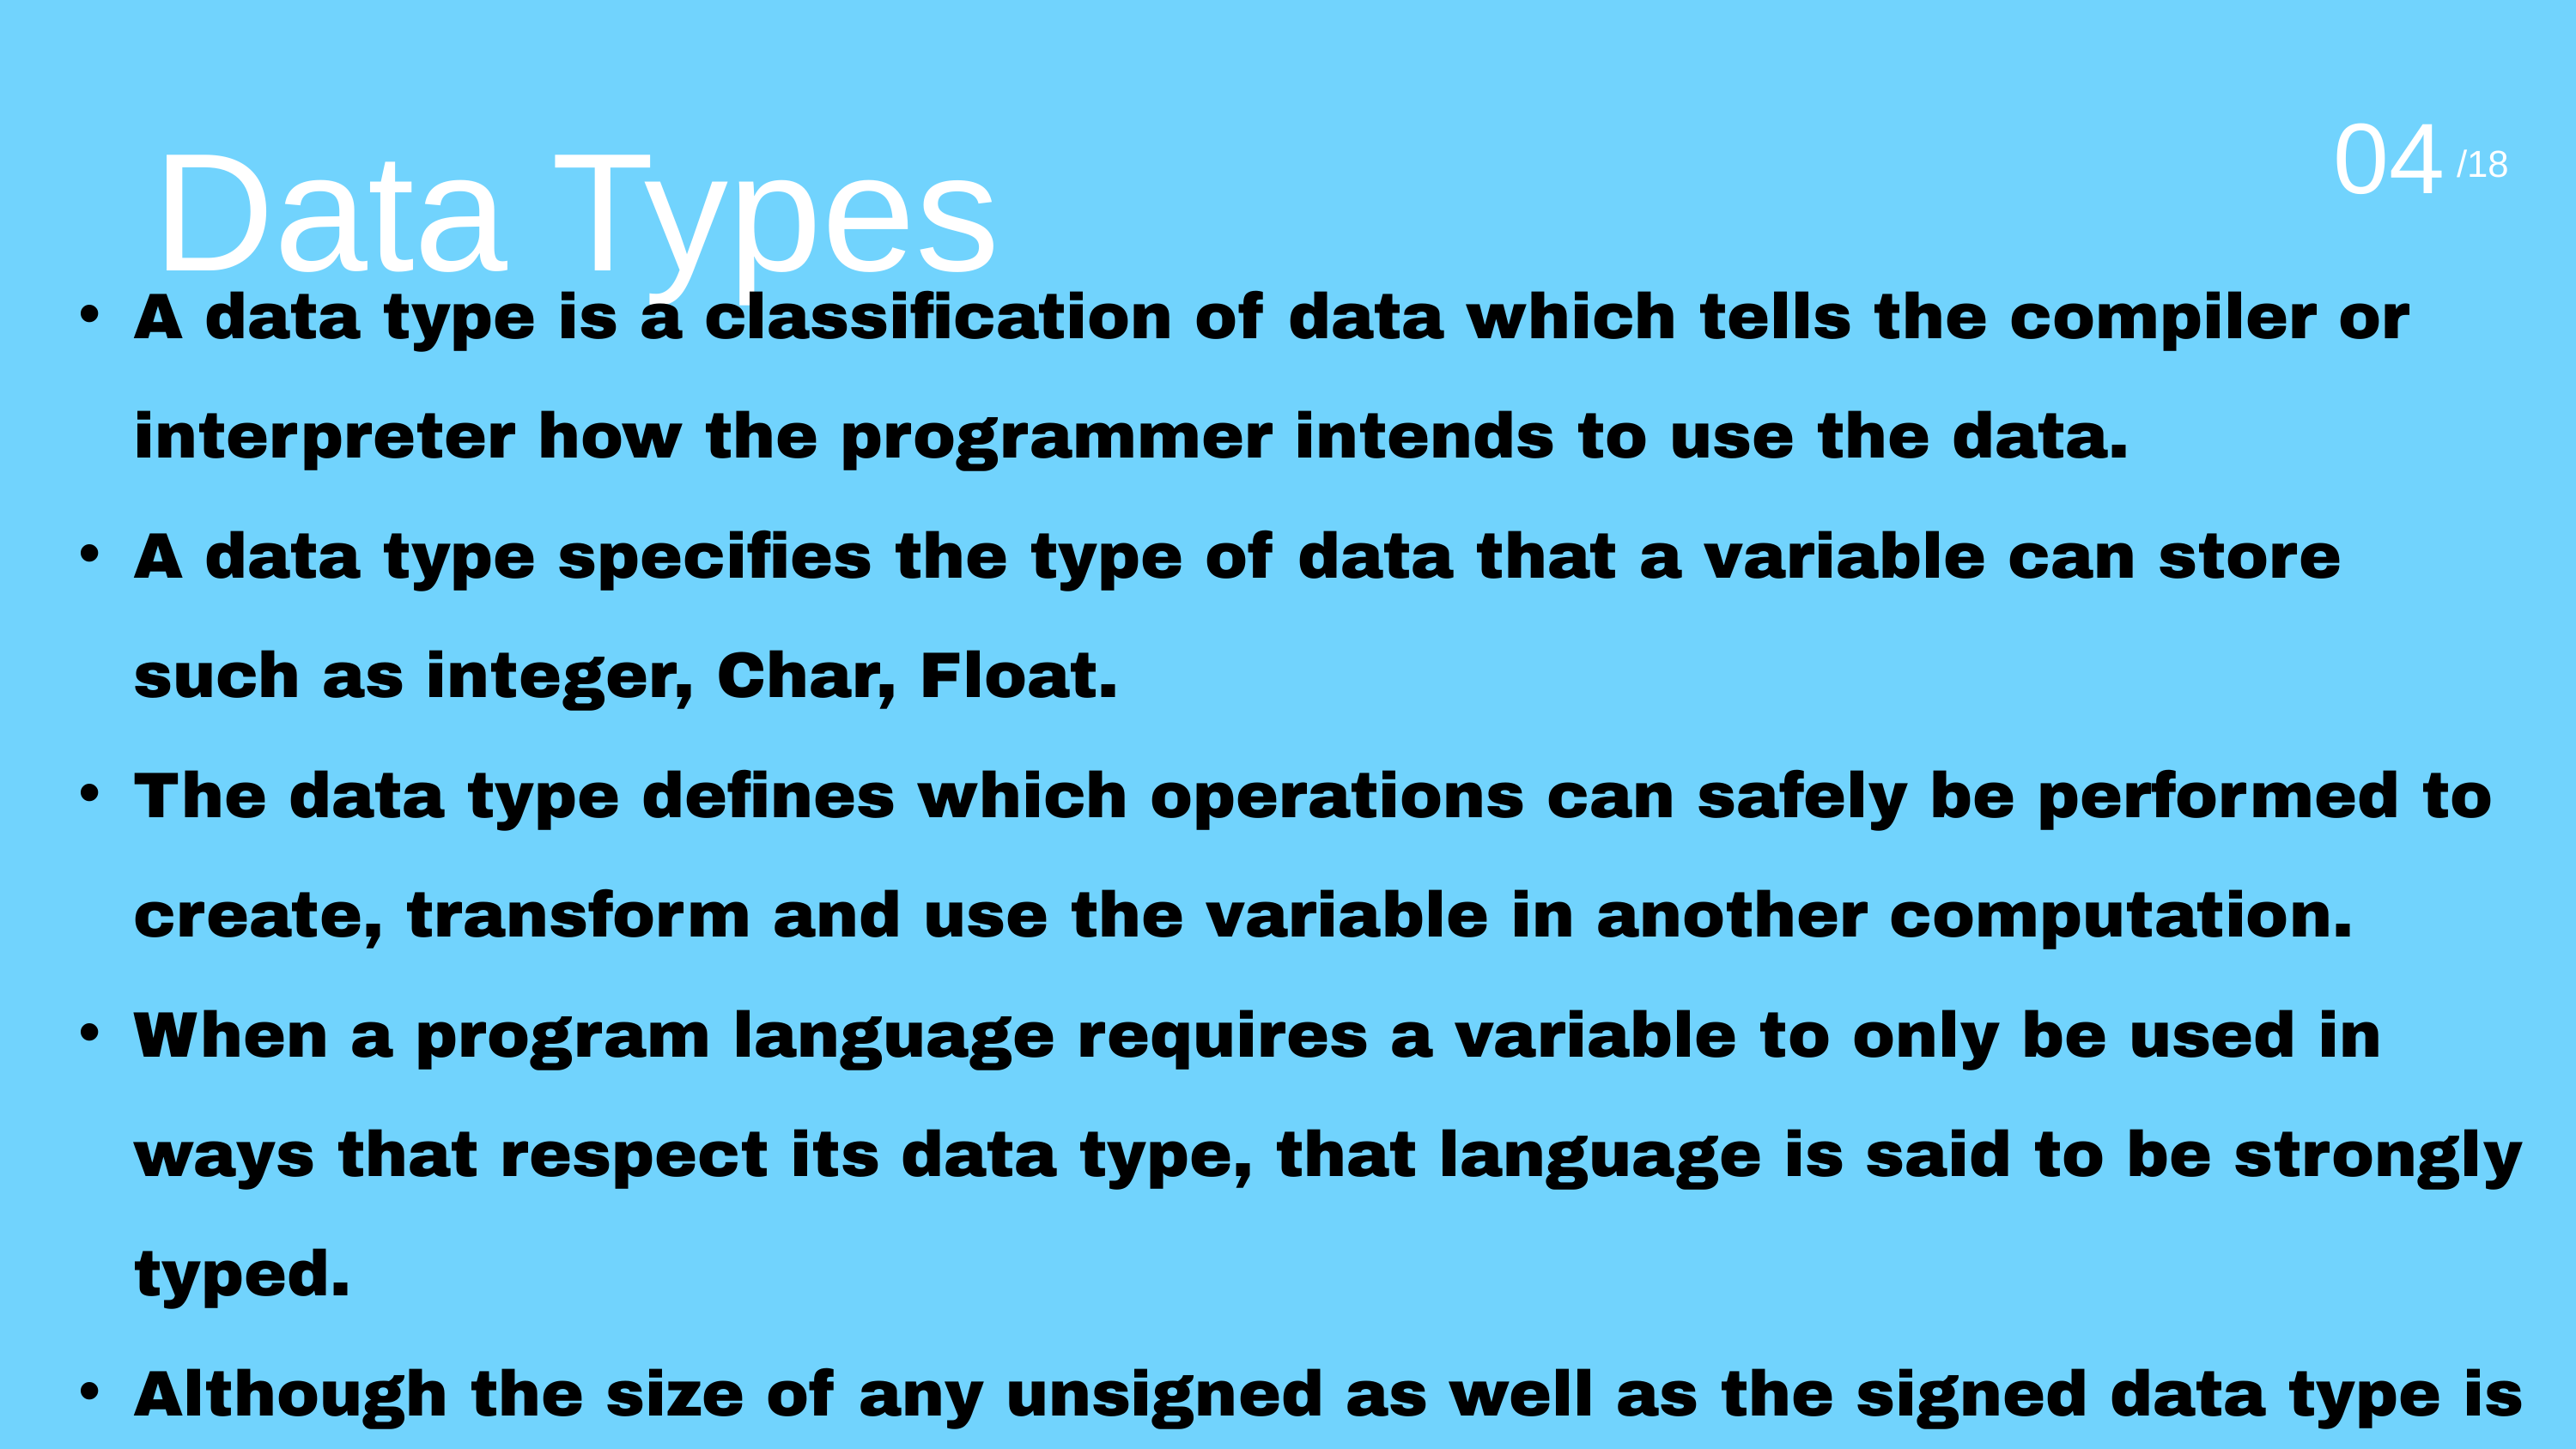

Data Types
04
/18
A data type is a classification of data which tells the compiler or interpreter how the programmer intends to use the data.
A data type specifies the type of data that a variable can store  such as integer, Char, Float.
The data type defines which operations can safely be performed to create, transform and use the variable in another computation.
When a program language requires a variable to only be used in ways that respect its data type, that language is said to be strongly typed.
Although the size of any unsigned as well as the signed data type is all the same, they both possess different ranges of values to be stored in any variable.